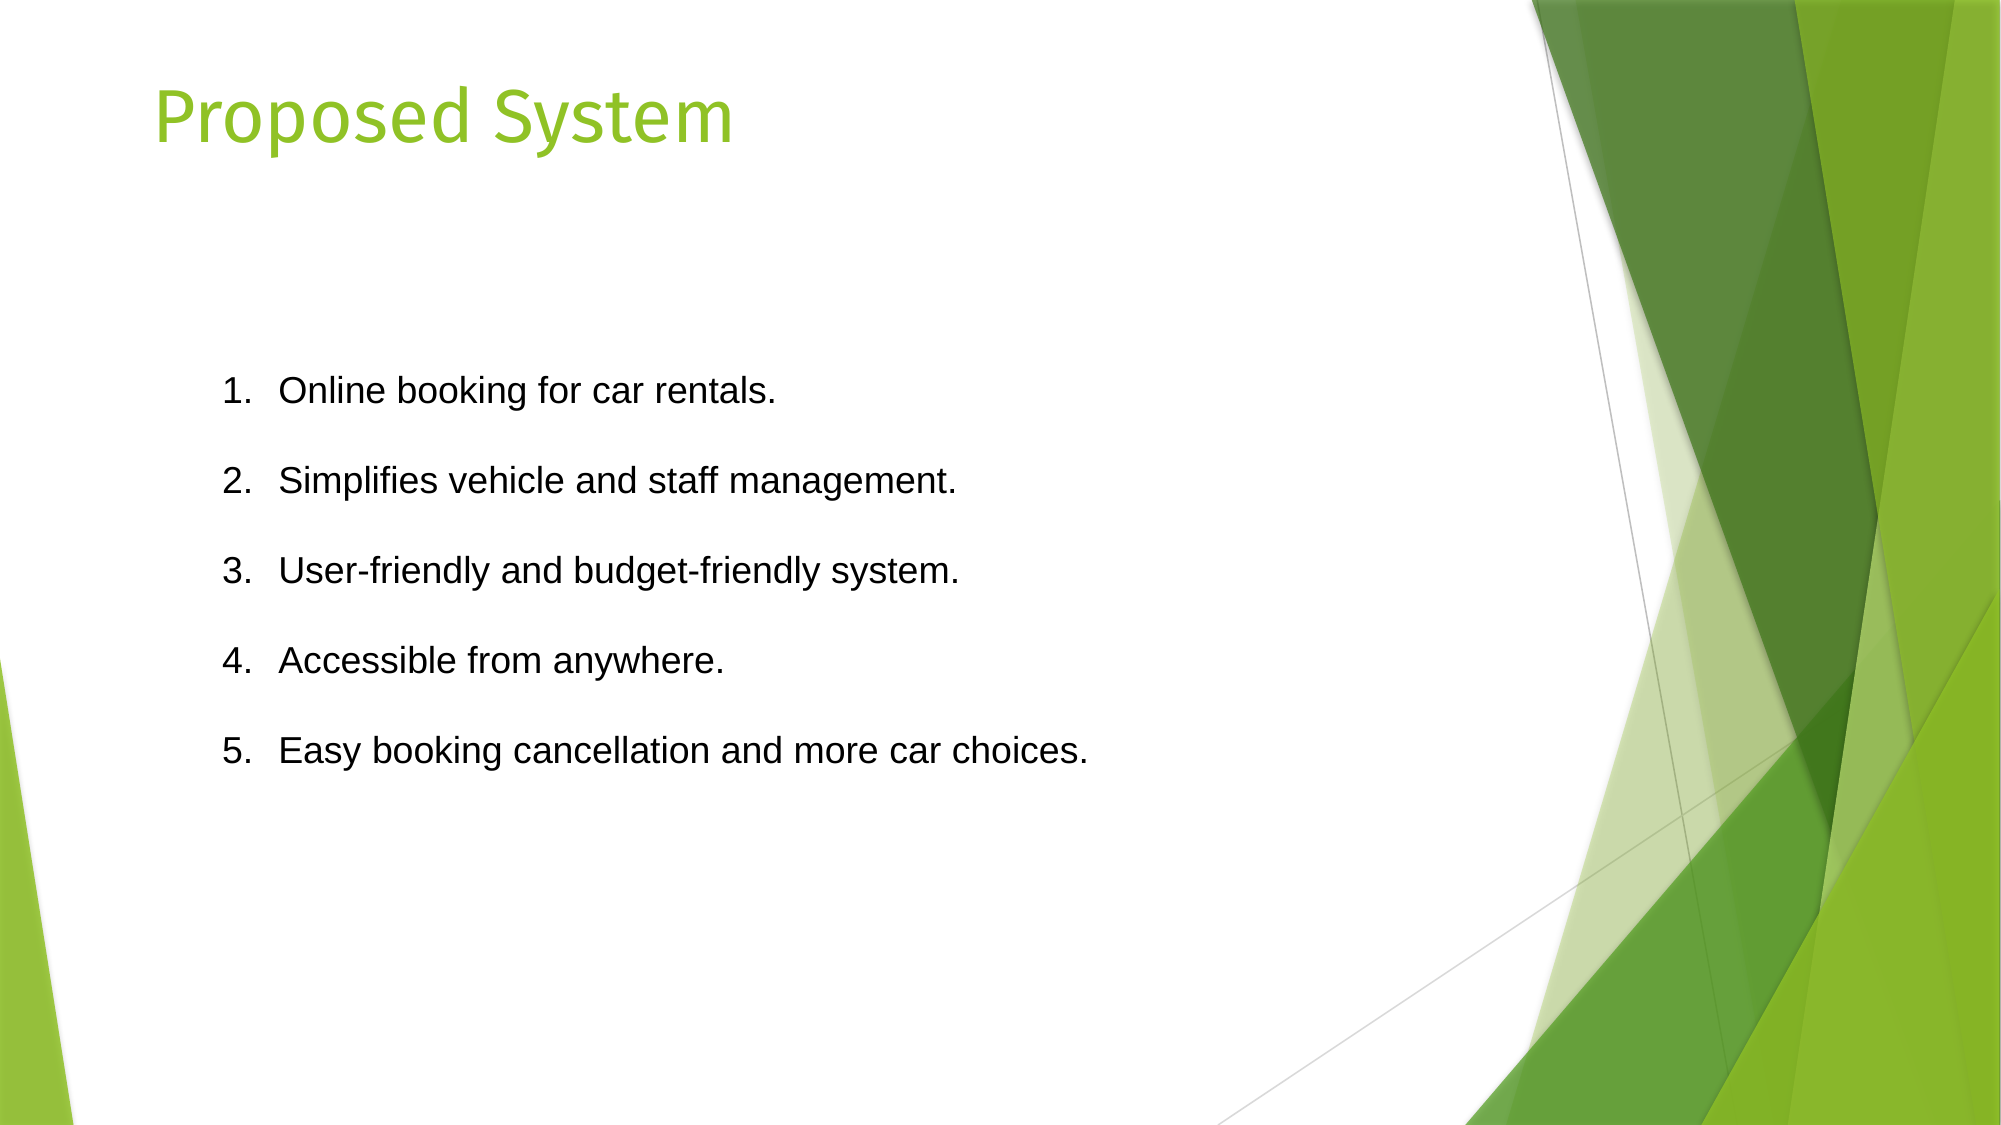

# Proposed System

Online booking for car rentals.

Simplifies vehicle and staff management.

User-friendly and budget-friendly system.

Accessible from anywhere.

Easy booking cancellation and more car choices.